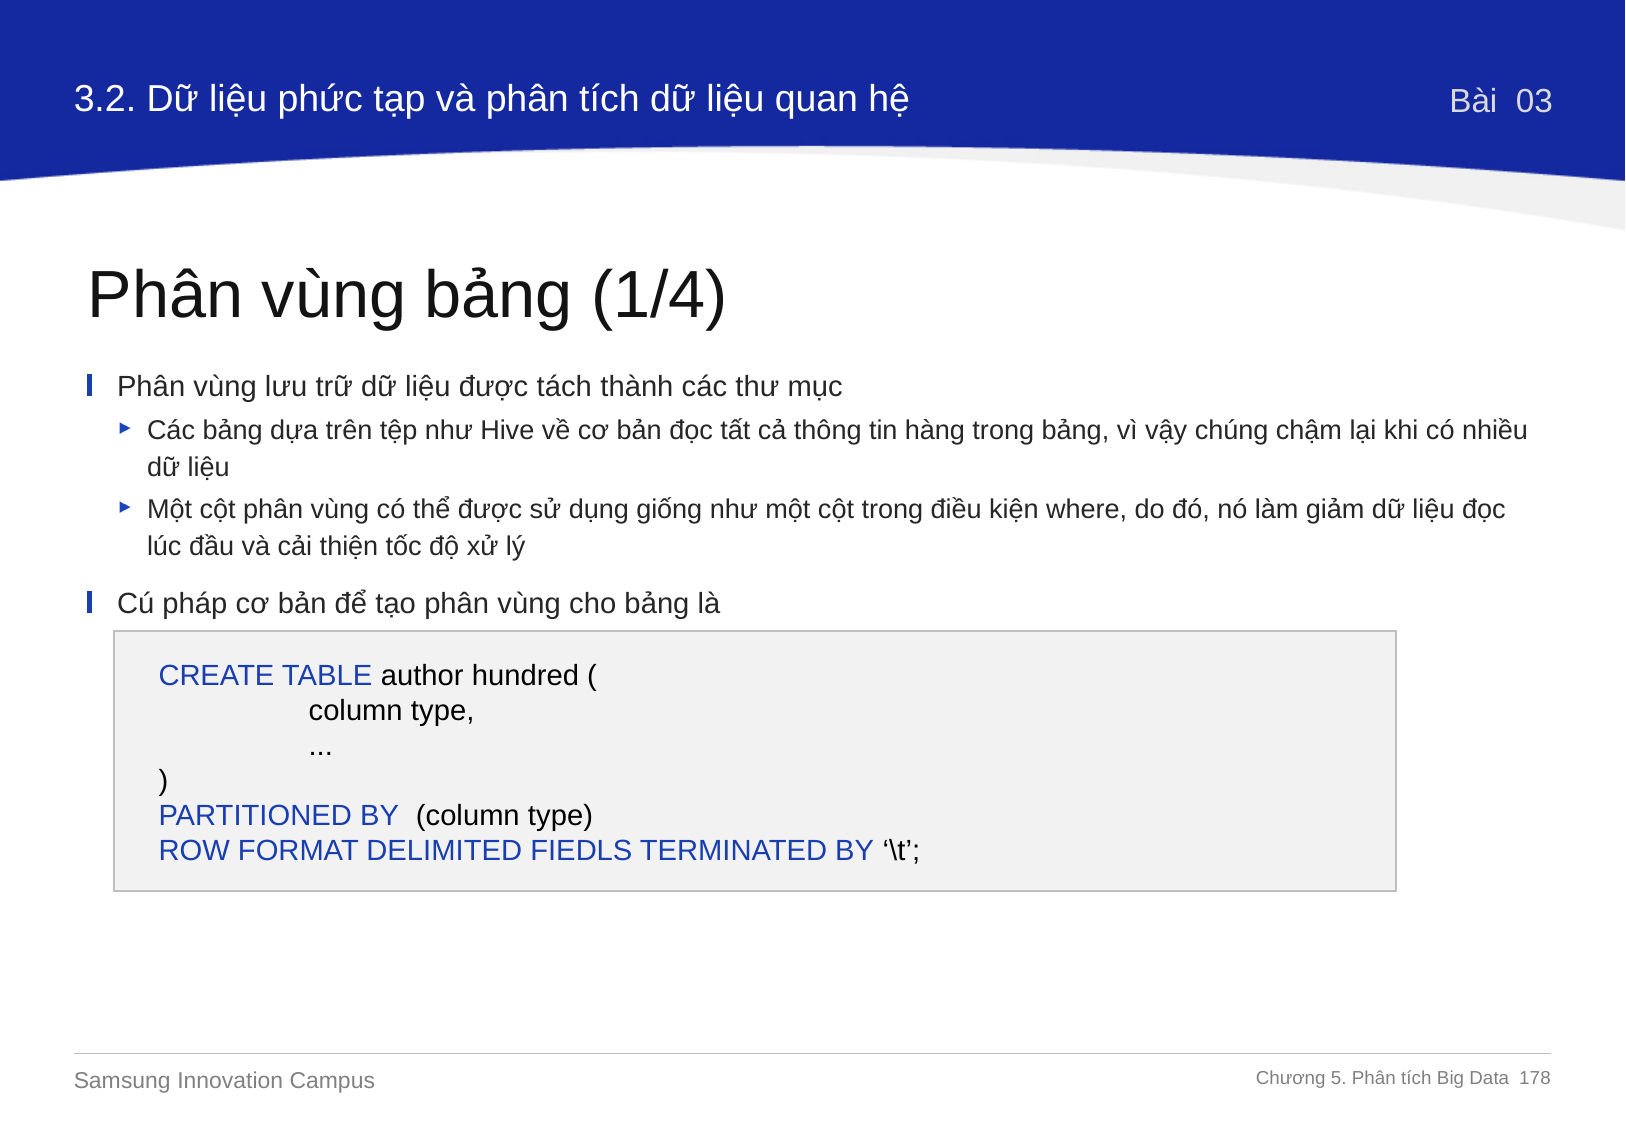

3.2. Dữ liệu phức tạp và phân tích dữ liệu quan hệ
Bài  03
Phân vùng bảng (1/4)
Phân vùng lưu trữ dữ liệu được tách thành các thư mục
Các bảng dựa trên tệp như Hive về cơ bản đọc tất cả thông tin hàng trong bảng, vì vậy chúng chậm lại khi có nhiều dữ liệu
Một cột phân vùng có thể được sử dụng giống như một cột trong điều kiện where, do đó, nó làm giảm dữ liệu đọc lúc đầu và cải thiện tốc độ xử lý
Cú pháp cơ bản để tạo phân vùng cho bảng là
CREATE TABLE author hundred (
	column type,
	...
)
PARTITIONED BY  (column type)
ROW FORMAT DELIMITED FIEDLS TERMINATED BY ‘\t’;